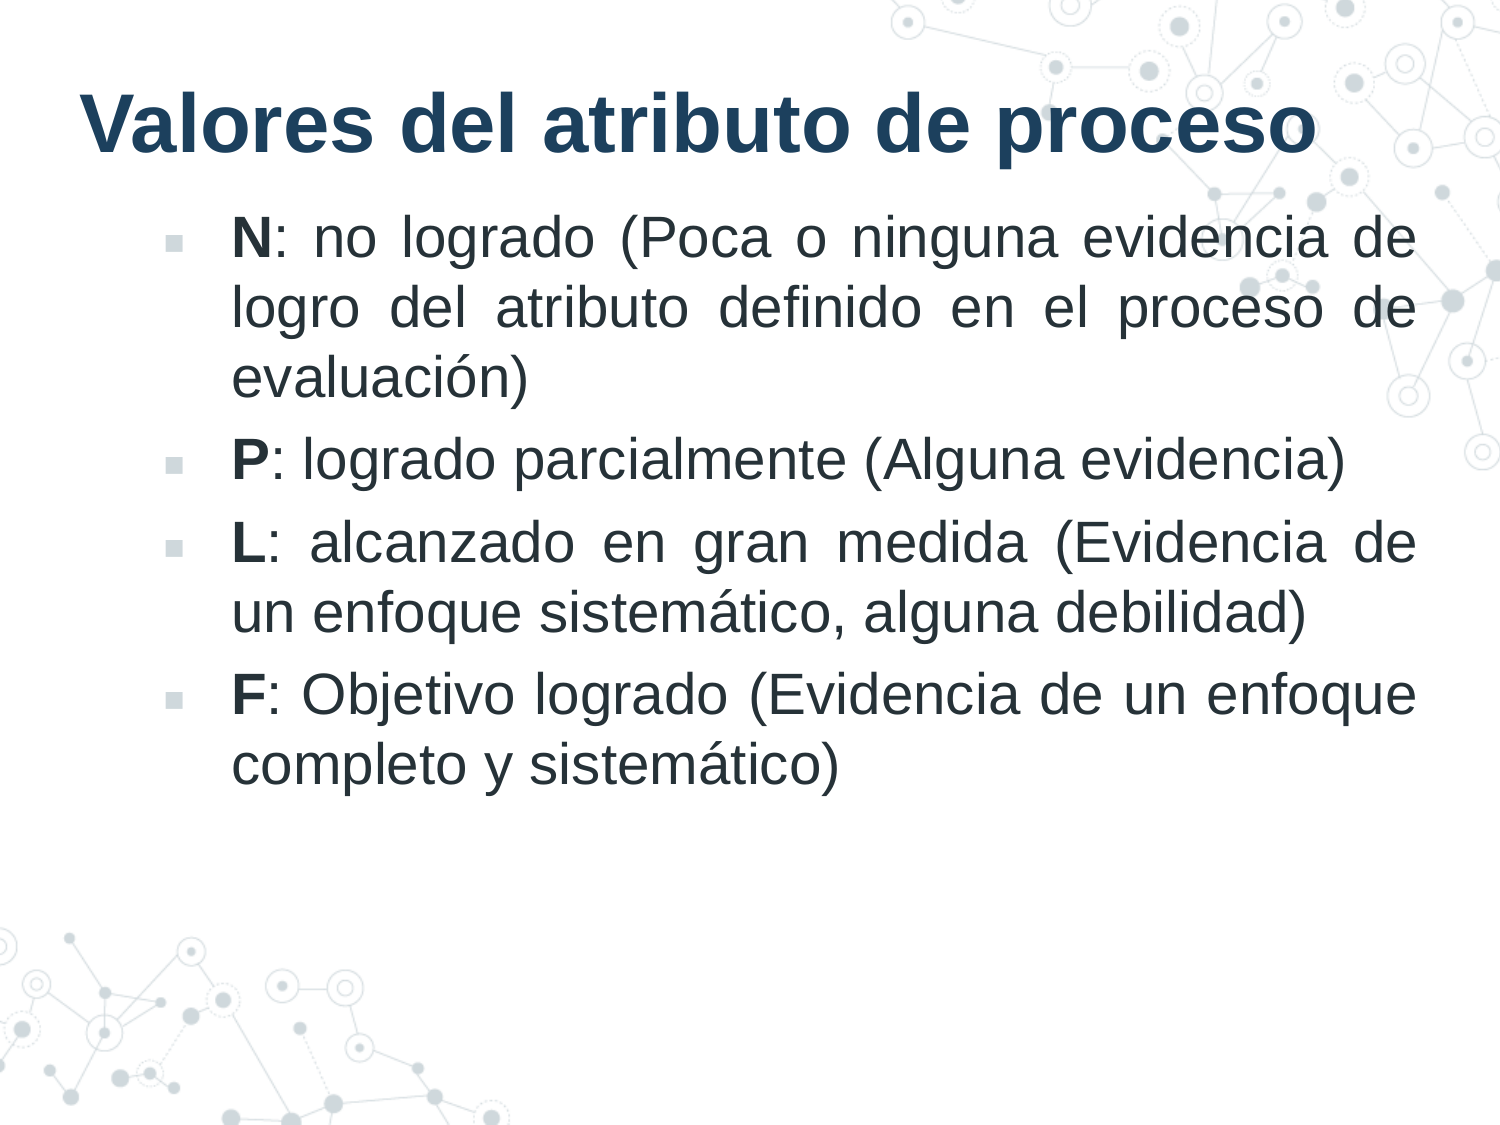

# Valores del atributo de proceso
N: no logrado (Poca o ninguna evidencia de logro del atributo definido en el proceso de evaluación)
P: logrado parcialmente (Alguna evidencia)
L: alcanzado en gran medida (Evidencia de un enfoque sistemático, alguna debilidad)
F: Objetivo logrado (Evidencia de un enfoque completo y sistemático)